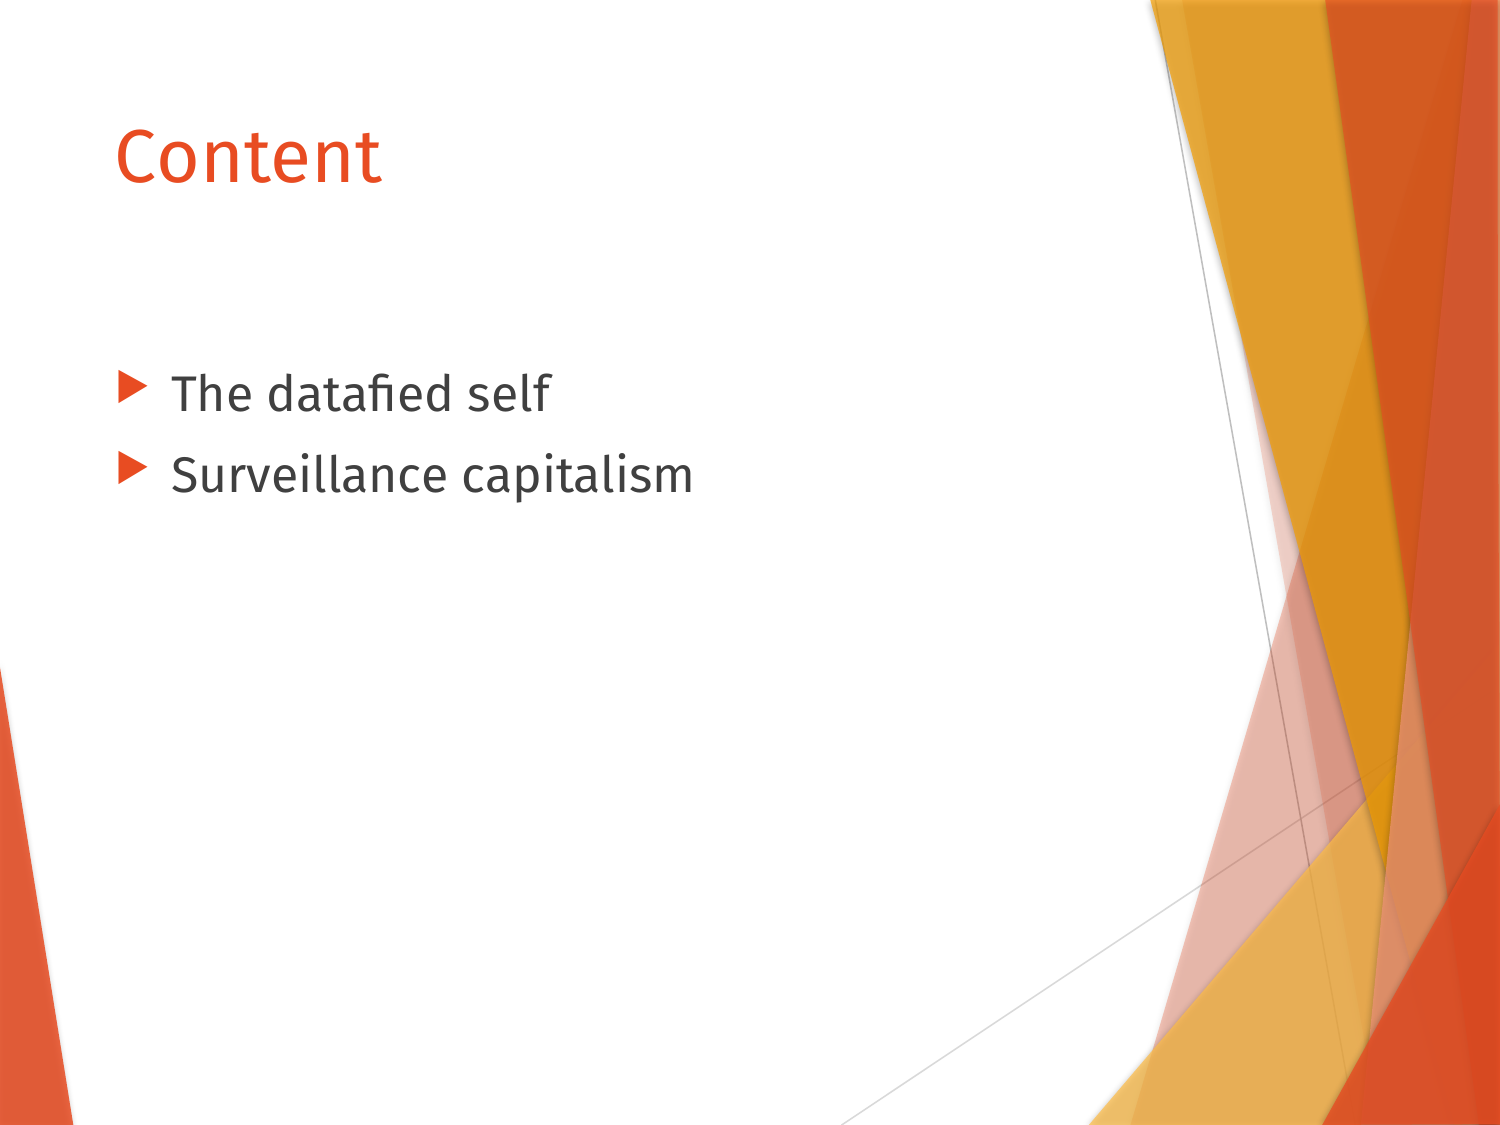

# Content
The datafied self
Surveillance capitalism